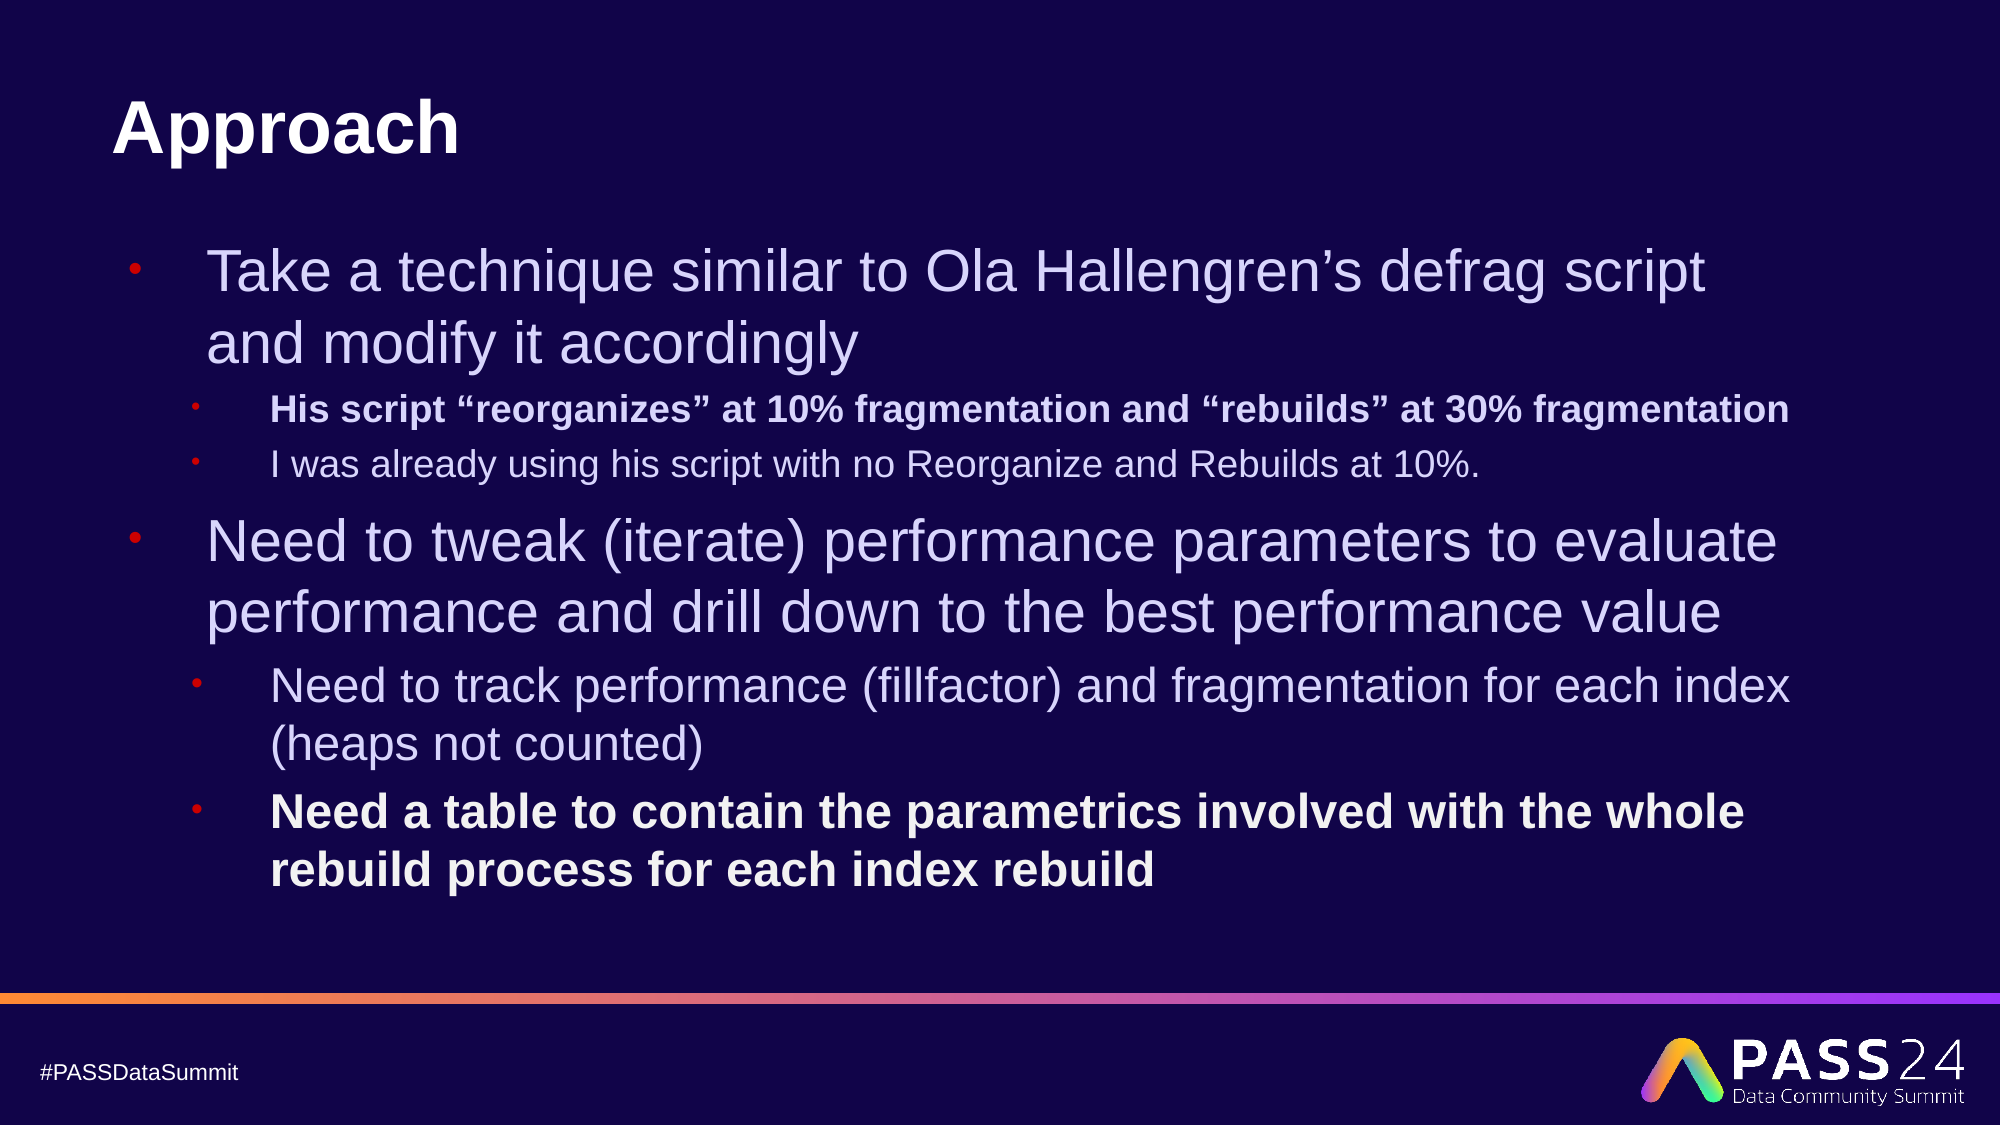

# Approach
Take a technique similar to Ola Hallengren’s defrag script and modify it accordingly
His script “reorganizes” at 10% fragmentation and “rebuilds” at 30% fragmentation
I was already using his script with no Reorganize and Rebuilds at 10%.
Need to tweak (iterate) performance parameters to evaluate performance and drill down to the best performance value
Need to track performance (fillfactor) and fragmentation for each index (heaps not counted)
Need a table to contain the parametrics involved with the whole rebuild process for each index rebuild